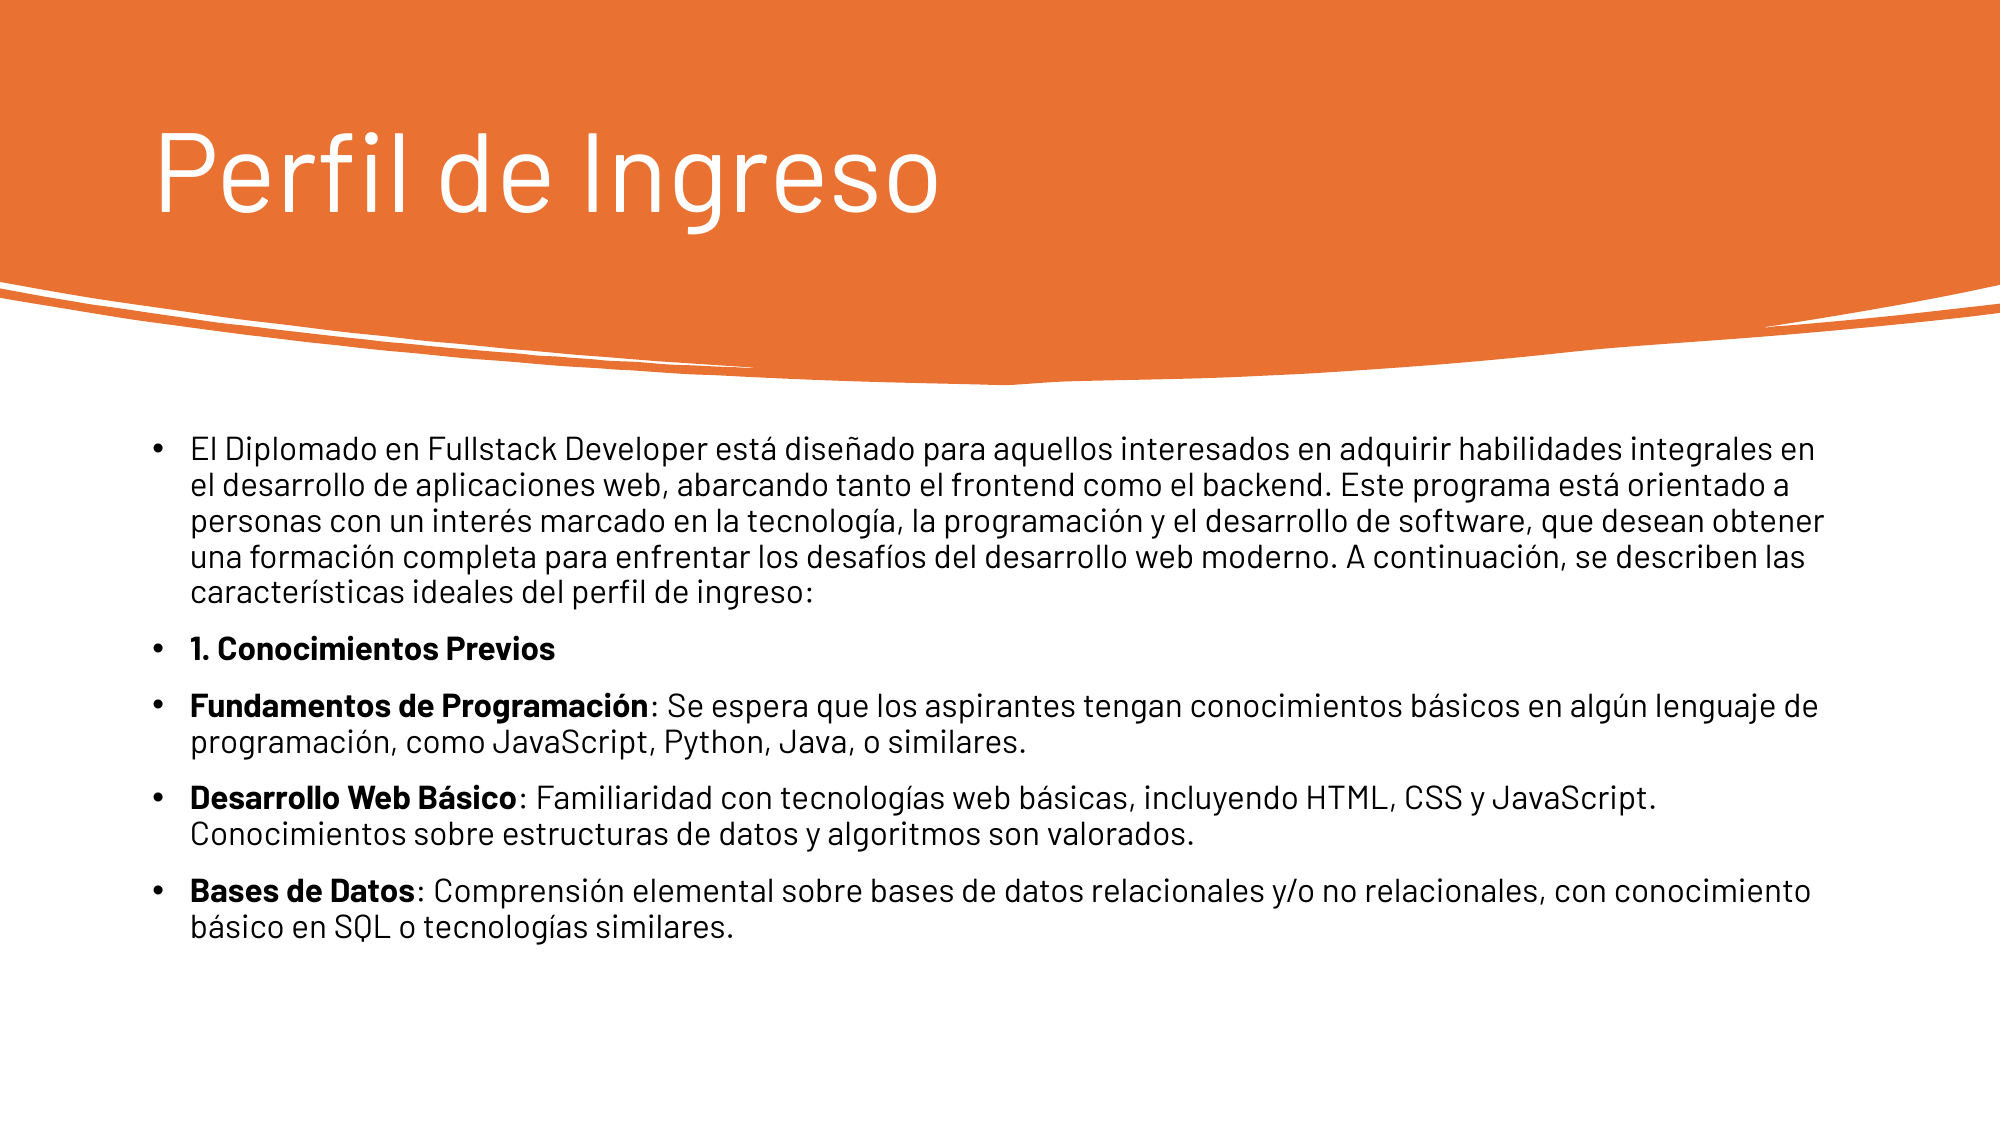

# Perfil de Ingreso
El Diplomado en Fullstack Developer está diseñado para aquellos interesados en adquirir habilidades integrales en el desarrollo de aplicaciones web, abarcando tanto el frontend como el backend. Este programa está orientado a personas con un interés marcado en la tecnología, la programación y el desarrollo de software, que desean obtener una formación completa para enfrentar los desafíos del desarrollo web moderno. A continuación, se describen las características ideales del perfil de ingreso:
1. Conocimientos Previos
Fundamentos de Programación: Se espera que los aspirantes tengan conocimientos básicos en algún lenguaje de programación, como JavaScript, Python, Java, o similares.
Desarrollo Web Básico: Familiaridad con tecnologías web básicas, incluyendo HTML, CSS y JavaScript. Conocimientos sobre estructuras de datos y algoritmos son valorados.
Bases de Datos: Comprensión elemental sobre bases de datos relacionales y/o no relacionales, con conocimiento básico en SQL o tecnologías similares.